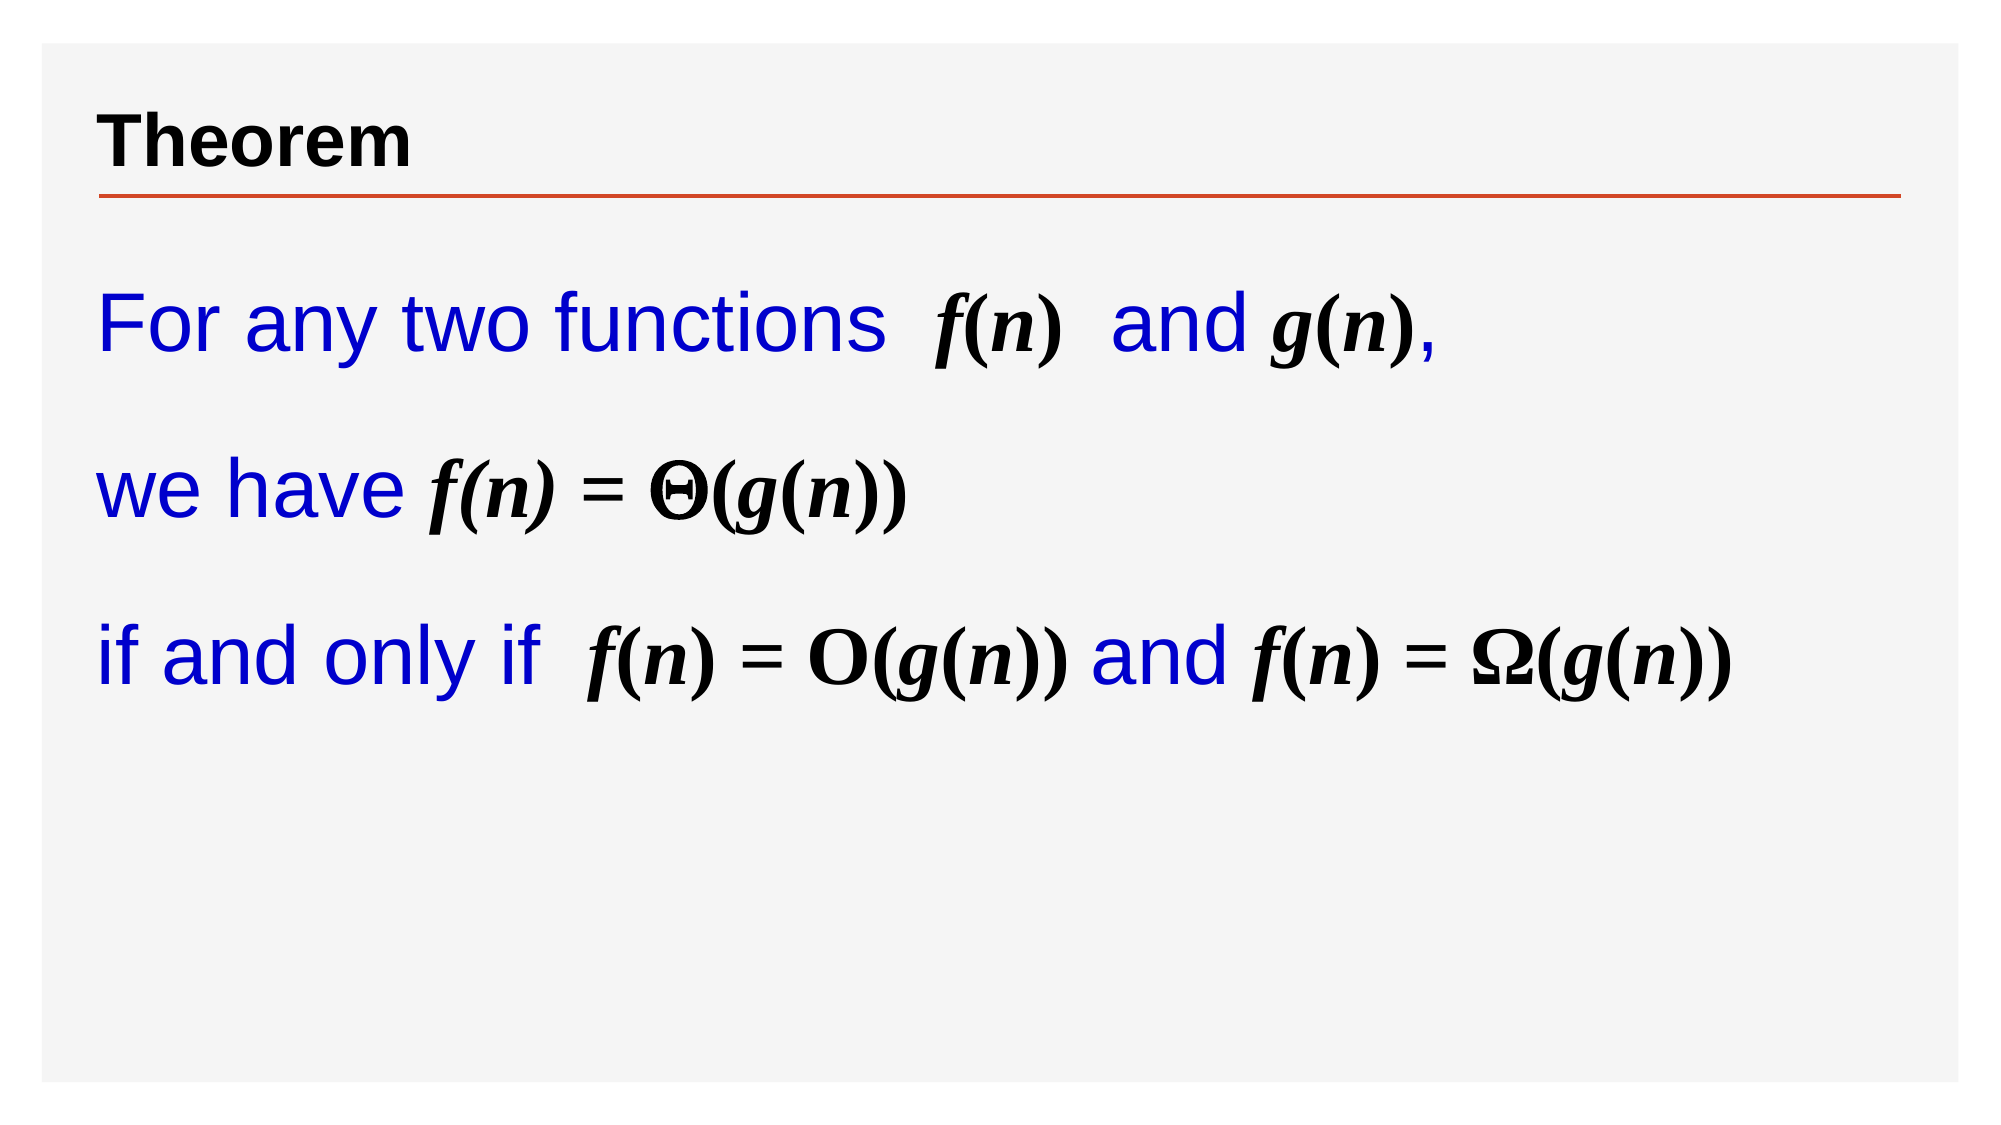

#
Theorem
For any two functions  f(n)  and g(n),
we have f(n) = Θ(g(n))
if and only if  f(n) = O(g(n)) and f(n) = Ω(g(n))